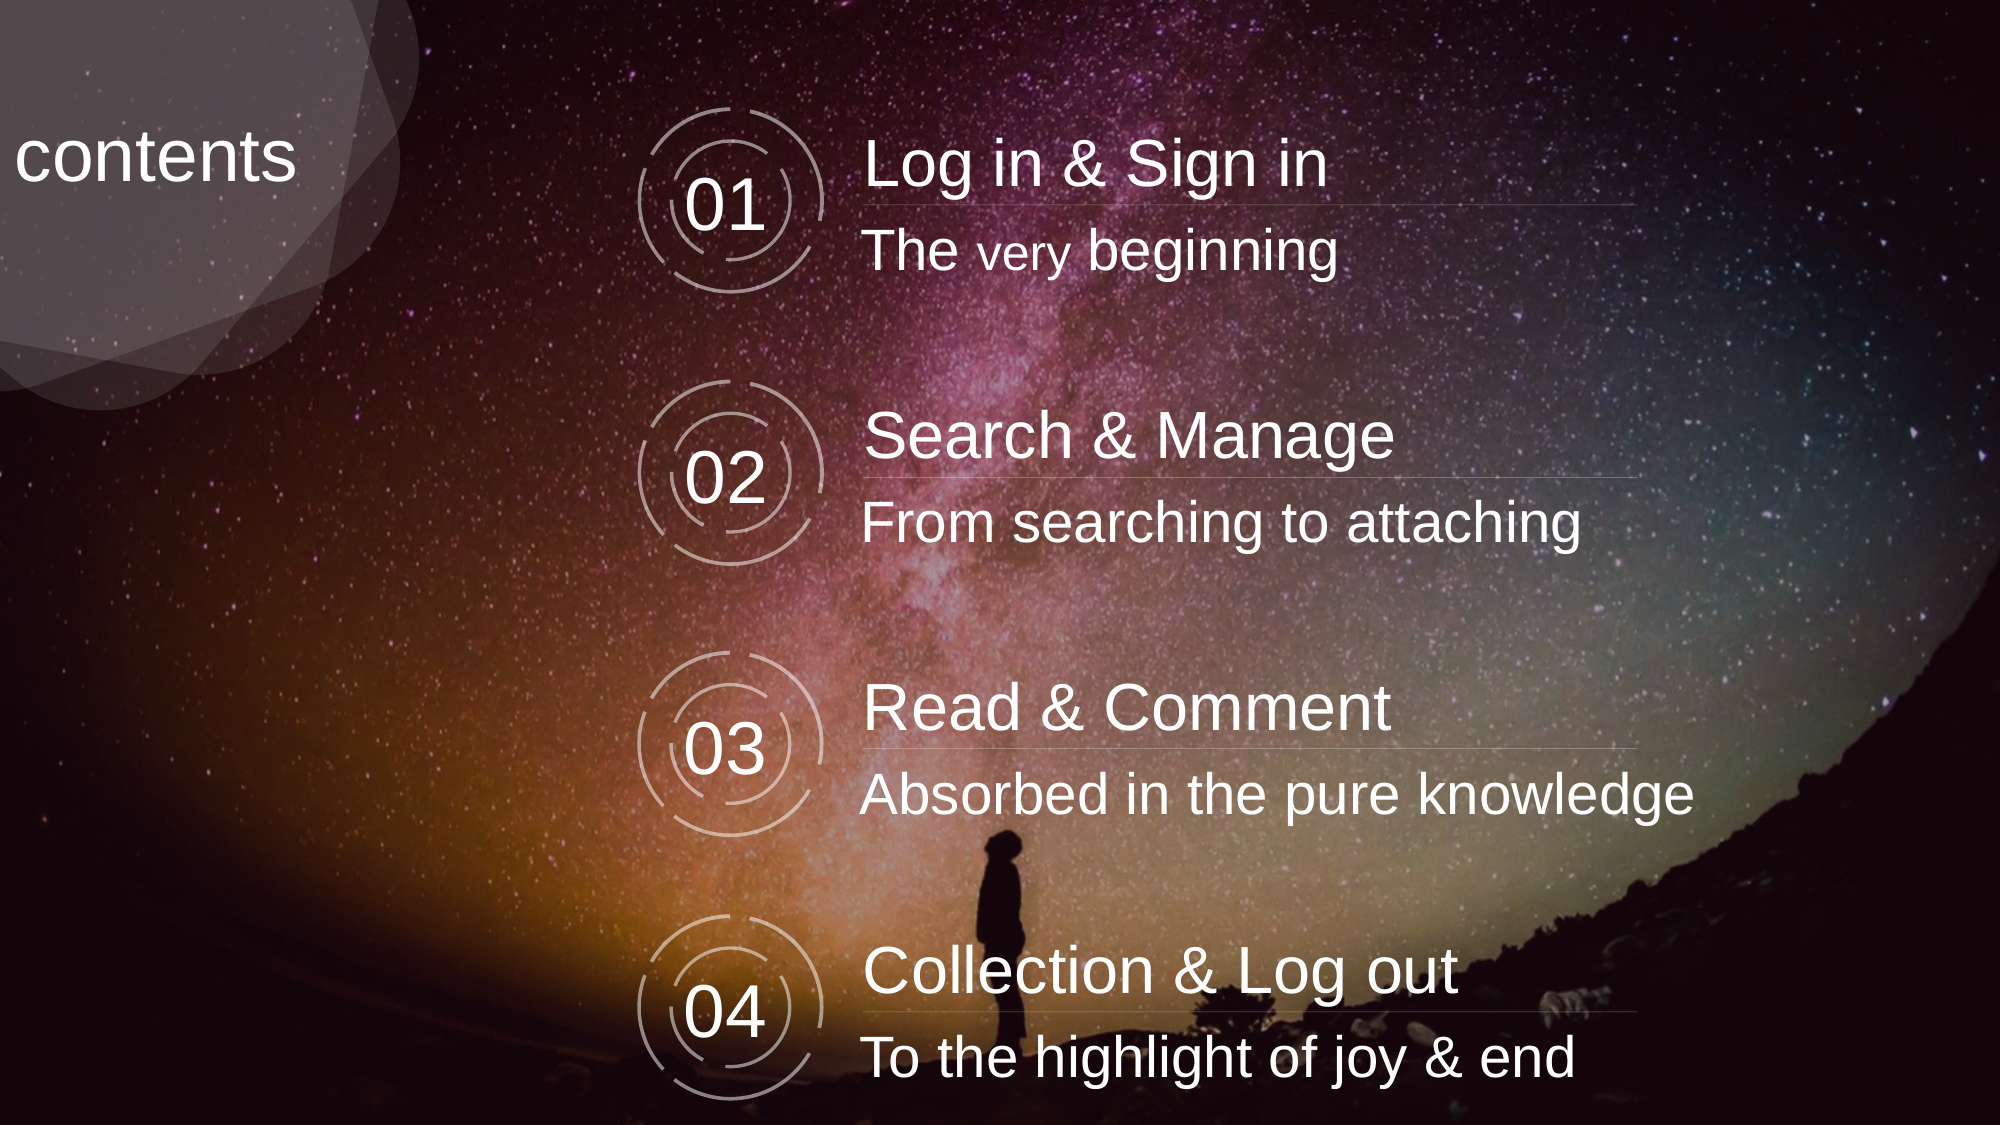

contents

Log in & Sign in

01
The very beginning

Search & Manage

02
From searching to attaching

Read & Comment

03
Absorbed in the pure knowledge

Collection & Log out

04
To the highlight of joy & end